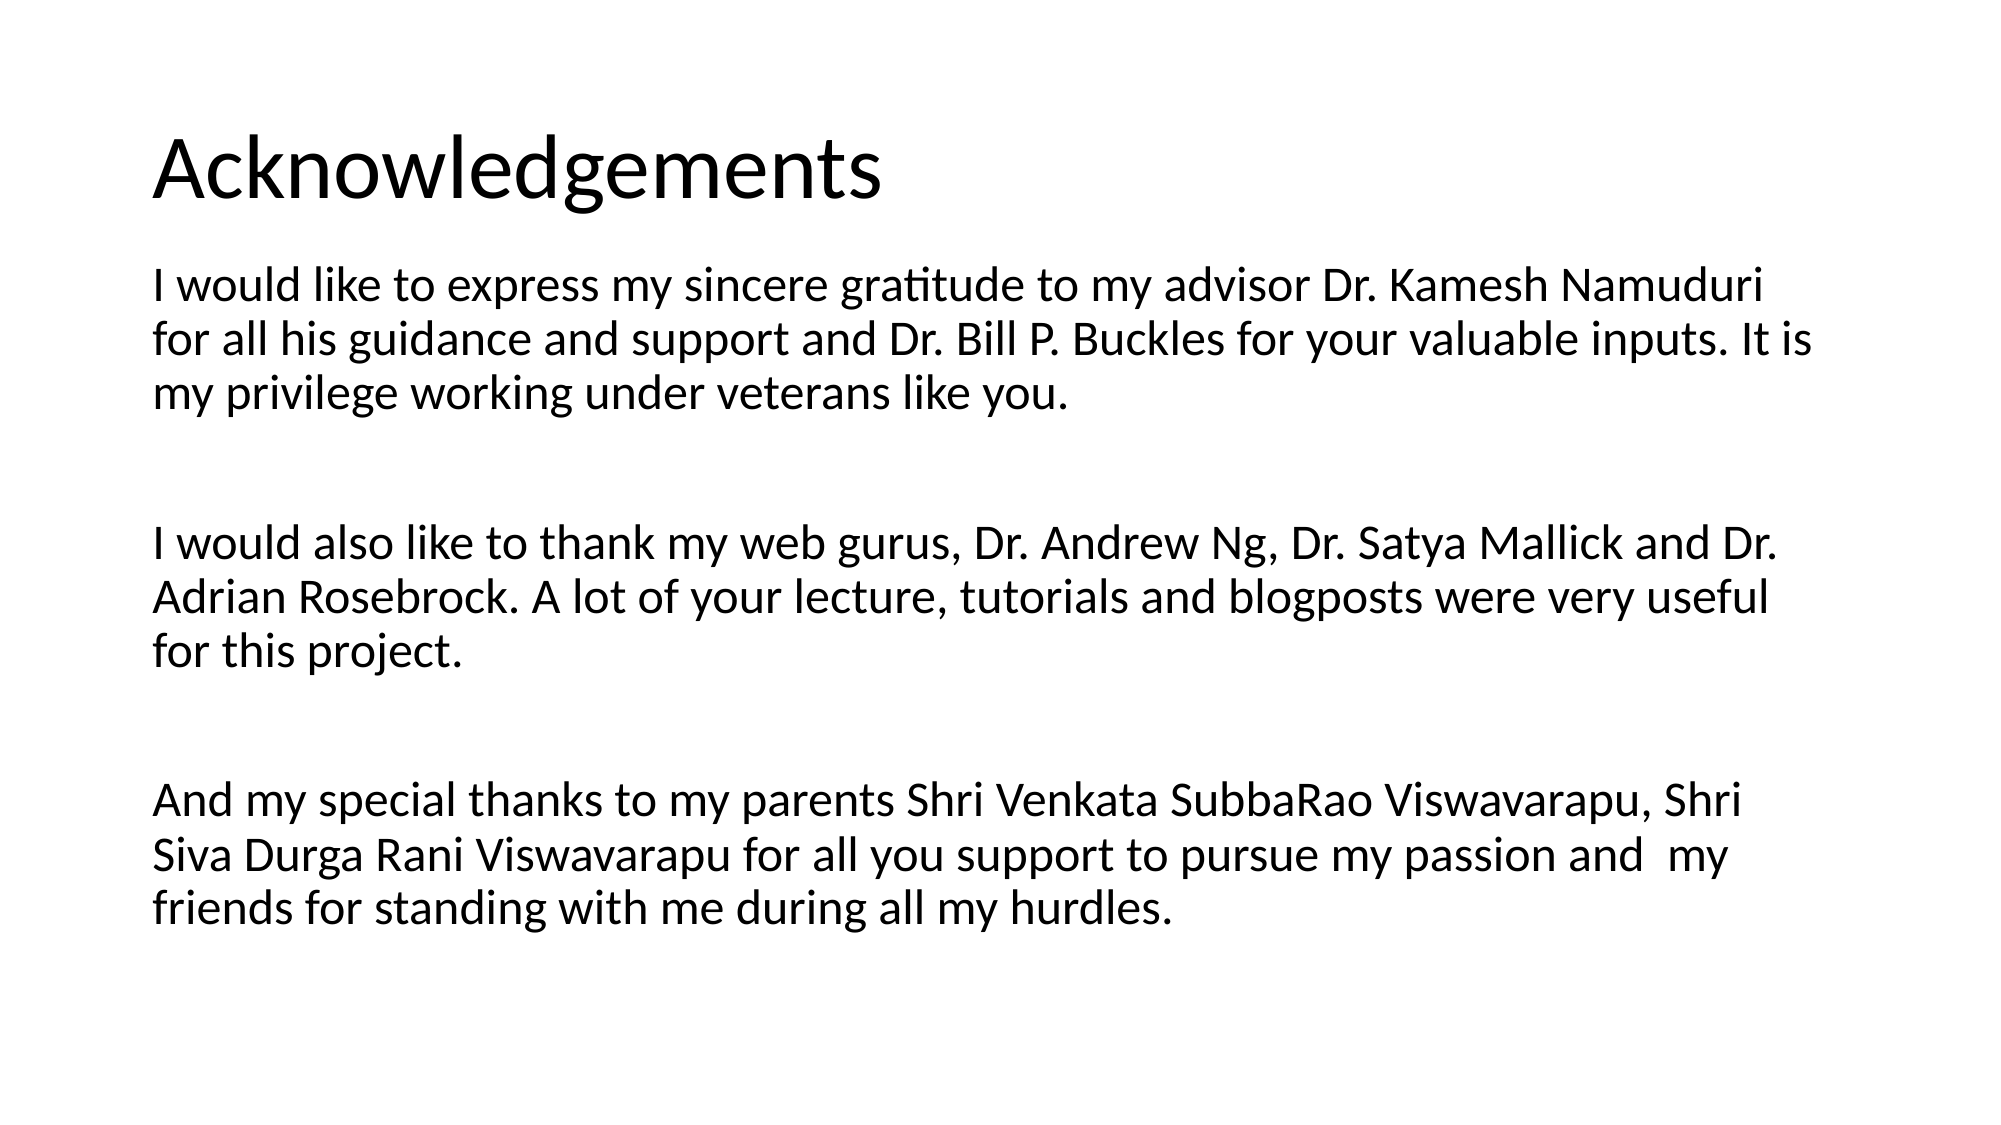

# Acknowledgements
I would like to express my sincere gratitude to my advisor Dr. Kamesh Namuduri for all his guidance and support and Dr. Bill P. Buckles for your valuable inputs. It is my privilege working under veterans like you.

I would also like to thank my web gurus, Dr. Andrew Ng, Dr. Satya Mallick and Dr. Adrian Rosebrock. A lot of your lecture, tutorials and blogposts were very useful for this project.

And my special thanks to my parents Shri Venkata SubbaRao Viswavarapu, Shri Siva Durga Rani Viswavarapu for all you support to pursue my passion and  my friends for standing with me during all my hurdles.